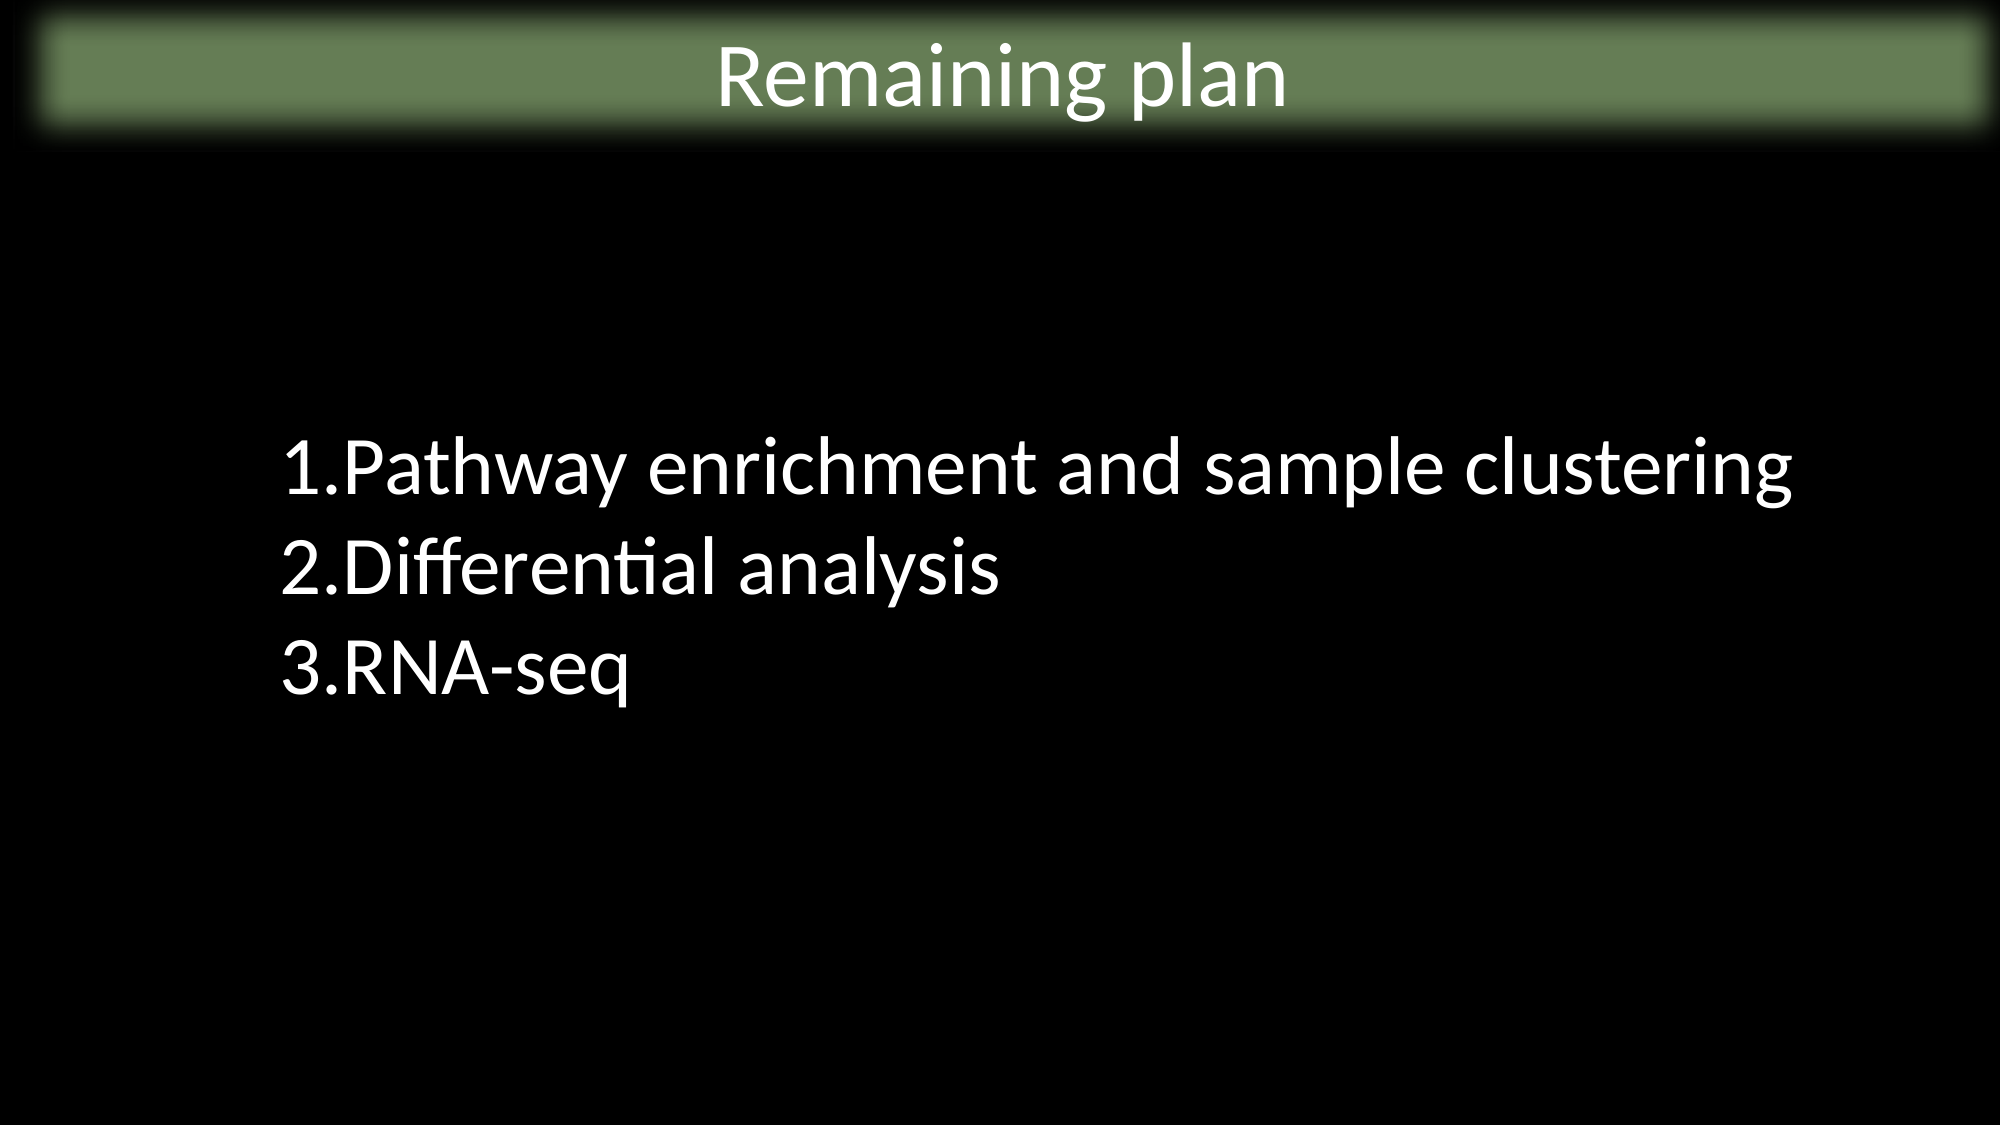

Remaining plan
Pathway enrichment and sample clustering
Differential analysis
RNA-seq